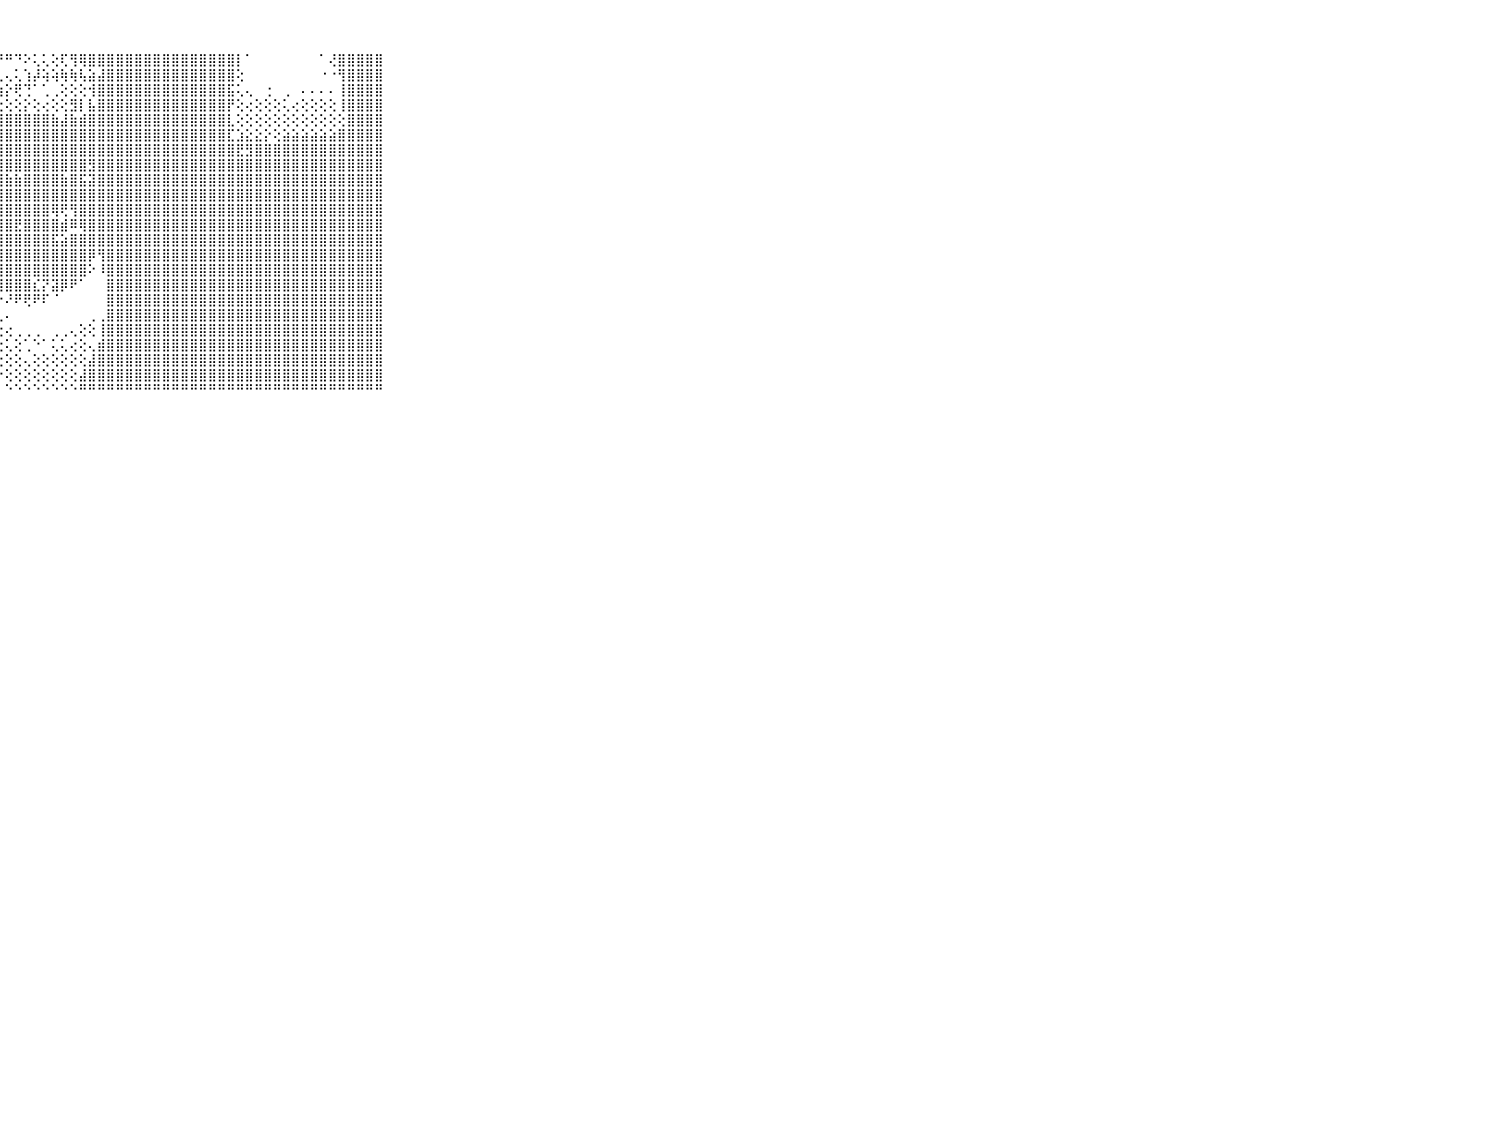

⠀⠀⠀⠀⠀⠀⠀⠀⠀⠀⠀⣿⣿⣿⣿⣿⣿⣿⣿⣿⣿⣿⣿⣿⣿⣿⡿⠟⠛⠙⠕⢅⢅⢕⢏⢻⢿⣿⣿⣿⣿⣿⣿⣿⣿⣿⣿⣿⣿⣿⣿⣿⣿⡇⠁⠀⠀⠀⠀⠀⠀⠀⠁⢜⣿⣿⣿⣿⣿⠀⠀⠀⠀⠀⠀⠀⠀⠀⠀⠀⠀
⠀⠀⠀⠀⠀⠀⠀⠀⠀⠀⠀⣻⣿⣿⣿⣿⣿⣿⣿⣿⣿⣿⣿⣿⡿⢏⢕⢀⢄⢅⢱⡼⢵⢵⢷⢷⢧⣵⣼⣿⣿⣿⣿⣿⣿⣿⣿⣿⣿⣿⣿⣿⣿⢕⠀⠀⠀⠀⠀⠀⠀⠀⠐⠐⢻⣿⣿⣿⣿⠀⠀⠀⠀⠀⠀⠀⠀⠀⠀⠀⠀
⠀⠀⠀⠀⠀⠀⠀⠀⠀⠀⠀⣿⣿⣿⣿⣿⣿⣿⣿⣿⣿⣿⣿⡟⢕⡕⢕⣷⡕⢟⢙⠁⢁⢀⢕⢕⢕⢺⣿⣿⣿⣿⣿⣿⣿⣿⣿⣿⣿⣿⣿⣿⣯⢅⢄⠀⢐⠀⢀⠀⠄⠄⠄⠄⢸⣿⣿⣿⣿⠀⠀⠀⠀⠀⠀⠀⠀⠀⠀⠀⠀
⠀⠀⠀⠀⠀⠀⠀⠀⠀⠀⠀⣿⣿⣿⣿⣿⣿⣿⣿⣿⣿⣿⣿⡇⢻⣕⣣⢕⢕⢕⡕⢕⢔⢕⢕⣻⡇⣧⣿⣿⣿⣿⣿⣿⣿⣿⣿⣿⣿⣿⣿⣿⡟⢕⢔⢕⢕⢕⢅⢔⢕⢕⢕⢕⢸⣿⣿⣿⣿⠀⠀⠀⠀⠀⠀⠀⠀⠀⠀⠀⠀
⠀⠀⠀⠀⠀⠀⠀⠀⠀⠀⠀⣿⣿⣿⣿⣿⣿⣿⣿⣿⣿⣿⣿⢇⢕⢹⣿⣿⣿⣿⣿⣿⣿⣷⣼⣷⣾⣿⣿⣿⣿⣿⣿⣿⣿⣿⣿⣿⣿⣿⣿⣿⣇⢕⢕⢕⢕⢕⢕⢕⢕⢕⢕⢕⢕⣿⣿⣿⣿⠀⠀⠀⠀⠀⠀⠀⠀⠀⠀⠀⠀
⠀⠀⠀⠀⠀⠀⠀⠀⠀⠀⠀⣿⣿⣿⣿⣿⣿⣿⣿⣿⣿⣿⣿⢕⢕⣼⣿⣿⣿⣿⣿⣿⣿⣿⣿⣿⣿⣿⣿⣿⣿⣿⣿⣿⣿⣿⣿⣿⣿⣿⣿⣿⣏⣱⣕⣕⡕⢕⣵⣵⣵⣵⣵⣵⣿⣿⣿⣿⣿⠀⠀⠀⠀⠀⠀⠀⠀⠀⠀⠀⠀
⠀⠀⠀⠀⠀⠀⠀⠀⠀⠀⠀⣿⣿⣿⣿⣿⣿⣿⣿⣿⣿⣿⣿⡕⢕⣿⣿⣿⣿⣿⣿⣿⣿⣿⣿⣿⣿⣿⣿⣿⣿⣿⣿⣿⣿⣿⣿⣿⣿⣿⣿⣿⣿⣟⣻⣿⣿⣿⣿⣿⣿⣿⣿⣿⣿⣿⣿⣿⣿⠀⠀⠀⠀⠀⠀⠀⠀⠀⠀⠀⠀
⠀⠀⠀⠀⠀⠀⠀⠀⠀⠀⠀⣿⣿⣿⣿⣿⣿⣿⣿⣿⣿⣿⣿⣇⢕⣿⣿⣿⣿⣿⣿⣿⣿⣿⣿⣿⣿⣻⣿⣿⣿⣿⣿⣿⣿⣿⣿⣿⣿⣿⣿⣿⣿⣿⣿⣿⣿⣿⣿⣿⣿⣿⣿⣿⣿⣿⣿⣿⣿⠀⠀⠀⠀⠀⠀⠀⠀⠀⠀⠀⠀
⠀⠀⠀⠀⠀⠀⠀⠀⠀⠀⠀⣿⣿⣿⣿⣿⣿⣿⣿⣿⣿⣿⣿⣿⣷⣿⣿⣿⣷⣷⣿⣿⣿⣿⣷⣿⣯⣽⣿⣿⣿⣿⣿⣿⣿⣿⣿⣿⣿⣿⣿⣿⣿⣿⣿⣿⣿⣿⣿⣿⣿⣿⣿⣿⣿⣿⣿⣿⣿⠀⠀⠀⠀⠀⠀⠀⠀⠀⠀⠀⠀
⠀⠀⠀⠀⠀⠀⠀⠀⠀⠀⠀⣿⣿⣿⣿⣿⣿⣿⣿⣿⣿⣿⣿⣿⣿⣿⣿⣿⣿⣿⣿⣿⣿⣿⣿⣿⣿⣿⣿⣿⣿⣿⣿⣿⣿⣿⣿⣿⣿⣿⣿⣿⣿⣿⣿⣿⣿⣿⣿⣿⣿⣿⣿⣿⣿⣿⣿⣿⣿⠀⠀⠀⠀⠀⠀⠀⠀⠀⠀⠀⠀
⠀⠀⠀⠀⠀⠀⠀⠀⠀⠀⠀⣿⣿⣿⣿⣿⣿⣿⣿⣿⣿⣿⣿⣿⣿⣿⣿⣿⣿⣿⣿⣿⣿⢿⢟⢻⣿⣿⣿⣿⣿⣿⣿⣿⣿⣿⣿⣿⣿⣿⣿⣿⣿⣿⣿⣿⣿⣿⣿⣿⣿⣿⣿⣿⣿⣿⣿⣿⣿⠀⠀⠀⠀⠀⠀⠀⠀⠀⠀⠀⠀
⠀⠀⠀⠀⠀⠀⠀⠀⠀⠀⠀⣿⣿⣿⣿⣿⣿⣿⣿⣿⣿⣿⣿⣿⣿⣿⣿⣿⣿⣟⣿⣿⣿⣿⣾⠿⢿⣿⣿⣿⣿⣿⣿⣿⣿⣿⣿⣿⣿⣿⣿⣿⣿⣿⣿⣿⣿⣿⣿⣿⣿⣿⣿⣿⣿⣿⣿⣿⣿⠀⠀⠀⠀⠀⠀⠀⠀⠀⠀⠀⠀
⠀⠀⠀⠀⠀⠀⠀⠀⠀⠀⠀⣿⣿⣿⣿⣿⣿⣿⣿⣿⣿⣿⣿⣿⣿⣿⣿⣿⣿⣿⣿⣿⣿⣯⣵⣿⣿⣿⣿⣿⣿⣿⣿⣿⣿⣿⣿⣿⣿⣿⣿⣿⣿⣿⣿⣿⣿⣿⣿⣿⣿⣿⣿⣿⣿⣿⣿⣿⣿⠀⠀⠀⠀⠀⠀⠀⠀⠀⠀⠀⠀
⠀⠀⠀⠀⠀⠀⠀⠀⠀⠀⠀⣿⣿⣿⣿⣿⣿⣿⣿⣿⣿⣿⣿⣿⡿⢻⣿⣿⣿⣿⣿⣿⣿⣿⣿⣿⣿⡿⢻⣿⣿⣿⣿⣿⣿⣿⣿⣿⣿⣿⣿⣿⣿⣿⣿⣿⣿⣿⣿⣿⣿⣿⣿⣿⣿⣿⣿⣿⣿⠀⠀⠀⠀⠀⠀⠀⠀⠀⠀⠀⠀
⠀⠀⠀⠀⠀⠀⠀⠀⠀⠀⠀⣿⣿⣿⣿⣿⣿⣿⣿⣿⣿⣿⣿⣿⢇⢕⣿⣿⣿⣿⣿⣿⣿⣿⣿⣿⣿⠕⠸⣿⣿⣿⣿⣿⣿⣿⣿⣿⣿⣿⣿⣿⣿⣿⣿⣿⣿⣿⣿⣿⣿⣿⣿⣿⣿⣿⣿⣿⣿⠀⠀⠀⠀⠀⠀⠀⠀⠀⠀⠀⠀
⠀⠀⠀⠀⠀⠀⠀⠀⠀⠀⠀⣿⣿⣿⣿⣿⣿⣿⣿⣿⣿⣿⣿⡿⠑⢅⢜⢿⣿⣿⣿⣎⡝⣽⡿⠟⠁⠀⠀⣿⣿⣿⣿⣿⣿⣿⣿⣿⣿⣿⣿⣿⣿⣿⣿⣿⣿⣿⣿⣿⣿⣿⣿⣿⣿⣿⣿⣿⣿⠀⠀⠀⠀⠀⠀⠀⠀⠀⠀⠀⠀
⠀⠀⠀⠀⠀⠀⠀⠀⠀⠀⠀⣿⣿⣿⣿⣿⣿⣿⣿⣿⣿⣿⣿⡇⠀⢕⢕⠑⠜⠟⢟⠟⠏⠈⠀⠀⠀⠀⠀⣿⣿⣿⣿⣿⣿⣿⣿⣿⣿⣿⣿⣿⣿⣿⣿⣿⣿⣿⣿⣿⣿⣿⣿⣿⣿⣿⣿⣿⣿⠀⠀⠀⠀⠀⠀⠀⠀⠀⠀⠀⠀
⠀⠀⠀⠀⠀⠀⠀⠀⠀⠀⠀⣿⣿⣿⣿⣿⣿⣿⣿⣿⣿⣿⣿⣷⢄⢕⢕⢀⠄⠀⠀⠀⠀⠀⠀⠀⠀⢀⢀⣿⣿⣿⣿⣿⣿⣿⣿⣿⣿⣿⣿⣿⣿⣿⣿⣿⣿⣿⣿⣿⣿⣿⣿⣿⣿⣿⣿⣿⣿⠀⠀⠀⠀⠀⠀⠀⠀⠀⠀⠀⠀
⠀⠀⠀⠀⠀⠀⠀⠀⠀⠀⠀⣿⣿⣿⣿⣿⣿⣿⣿⣿⣿⣿⣿⣿⡕⢕⢕⢕⢔⢀⢀⢀⠀⢀⢀⢄⢕⢕⢸⣿⣿⣿⣿⣿⣿⣿⣿⣿⣿⣿⣿⣿⣿⣿⣿⣿⣿⣿⣿⣿⣿⣿⣿⣿⣿⣿⣿⣿⣿⠀⠀⠀⠀⠀⠀⠀⠀⠀⠀⠀⠀
⠀⠀⠀⠀⠀⠀⠀⠀⠀⠀⠀⣿⣿⣿⣿⣿⣿⣿⣿⣿⣿⣿⣿⣿⣧⢕⢕⢕⢅⢕⢁⠑⠁⢅⢅⢔⢕⢄⣾⣿⣿⣿⣿⣿⣿⣿⣿⣿⣿⣿⣿⣿⣿⣿⣿⣿⣿⣿⣿⣿⣿⣿⣿⣿⣿⣿⣿⣿⣿⠀⠀⠀⠀⠀⠀⠀⠀⠀⠀⠀⠀
⠀⠀⠀⠀⠀⠀⠀⠀⠀⠀⠀⣿⣿⣿⣿⣿⣿⣿⣿⣿⣿⣿⣿⣿⣿⣦⡕⢕⢕⢕⢄⢕⢕⢕⢕⢕⢕⣼⣿⣿⣿⣿⣿⣿⣿⣿⣿⣿⣿⣿⣿⣿⣿⣿⣿⣿⣿⣿⣿⣿⣿⣿⣿⣿⣿⣿⣿⣿⣿⠀⠀⠀⠀⠀⠀⠀⠀⠀⠀⠀⠀
⠀⠀⠀⠀⠀⠀⠀⠀⠀⠀⠀⣿⣿⣿⣿⣿⣿⣿⣿⣿⣿⣿⣿⣿⣿⣿⡇⠑⢕⢕⢕⢕⢕⢕⢕⢕⣼⣿⣿⣿⣿⣿⣿⣿⣿⣿⣿⣿⣿⣿⣿⣿⣿⣿⣿⣿⣿⣿⣿⣿⣿⣿⣿⣿⣿⣿⣿⣿⣿⠀⠀⠀⠀⠀⠀⠀⠀⠀⠀⠀⠀
⠀⠀⠀⠀⠀⠀⠀⠀⠀⠀⠀⠛⠛⠛⠛⠛⠛⠛⠛⠛⠛⠛⠛⠛⠛⠛⠃⠀⠑⠑⠑⠑⠑⠑⠑⠑⠛⠛⠛⠛⠛⠛⠛⠛⠛⠛⠛⠛⠛⠛⠛⠛⠛⠛⠛⠛⠛⠛⠛⠛⠛⠛⠛⠛⠛⠛⠛⠛⠛⠀⠀⠀⠀⠀⠀⠀⠀⠀⠀⠀⠀